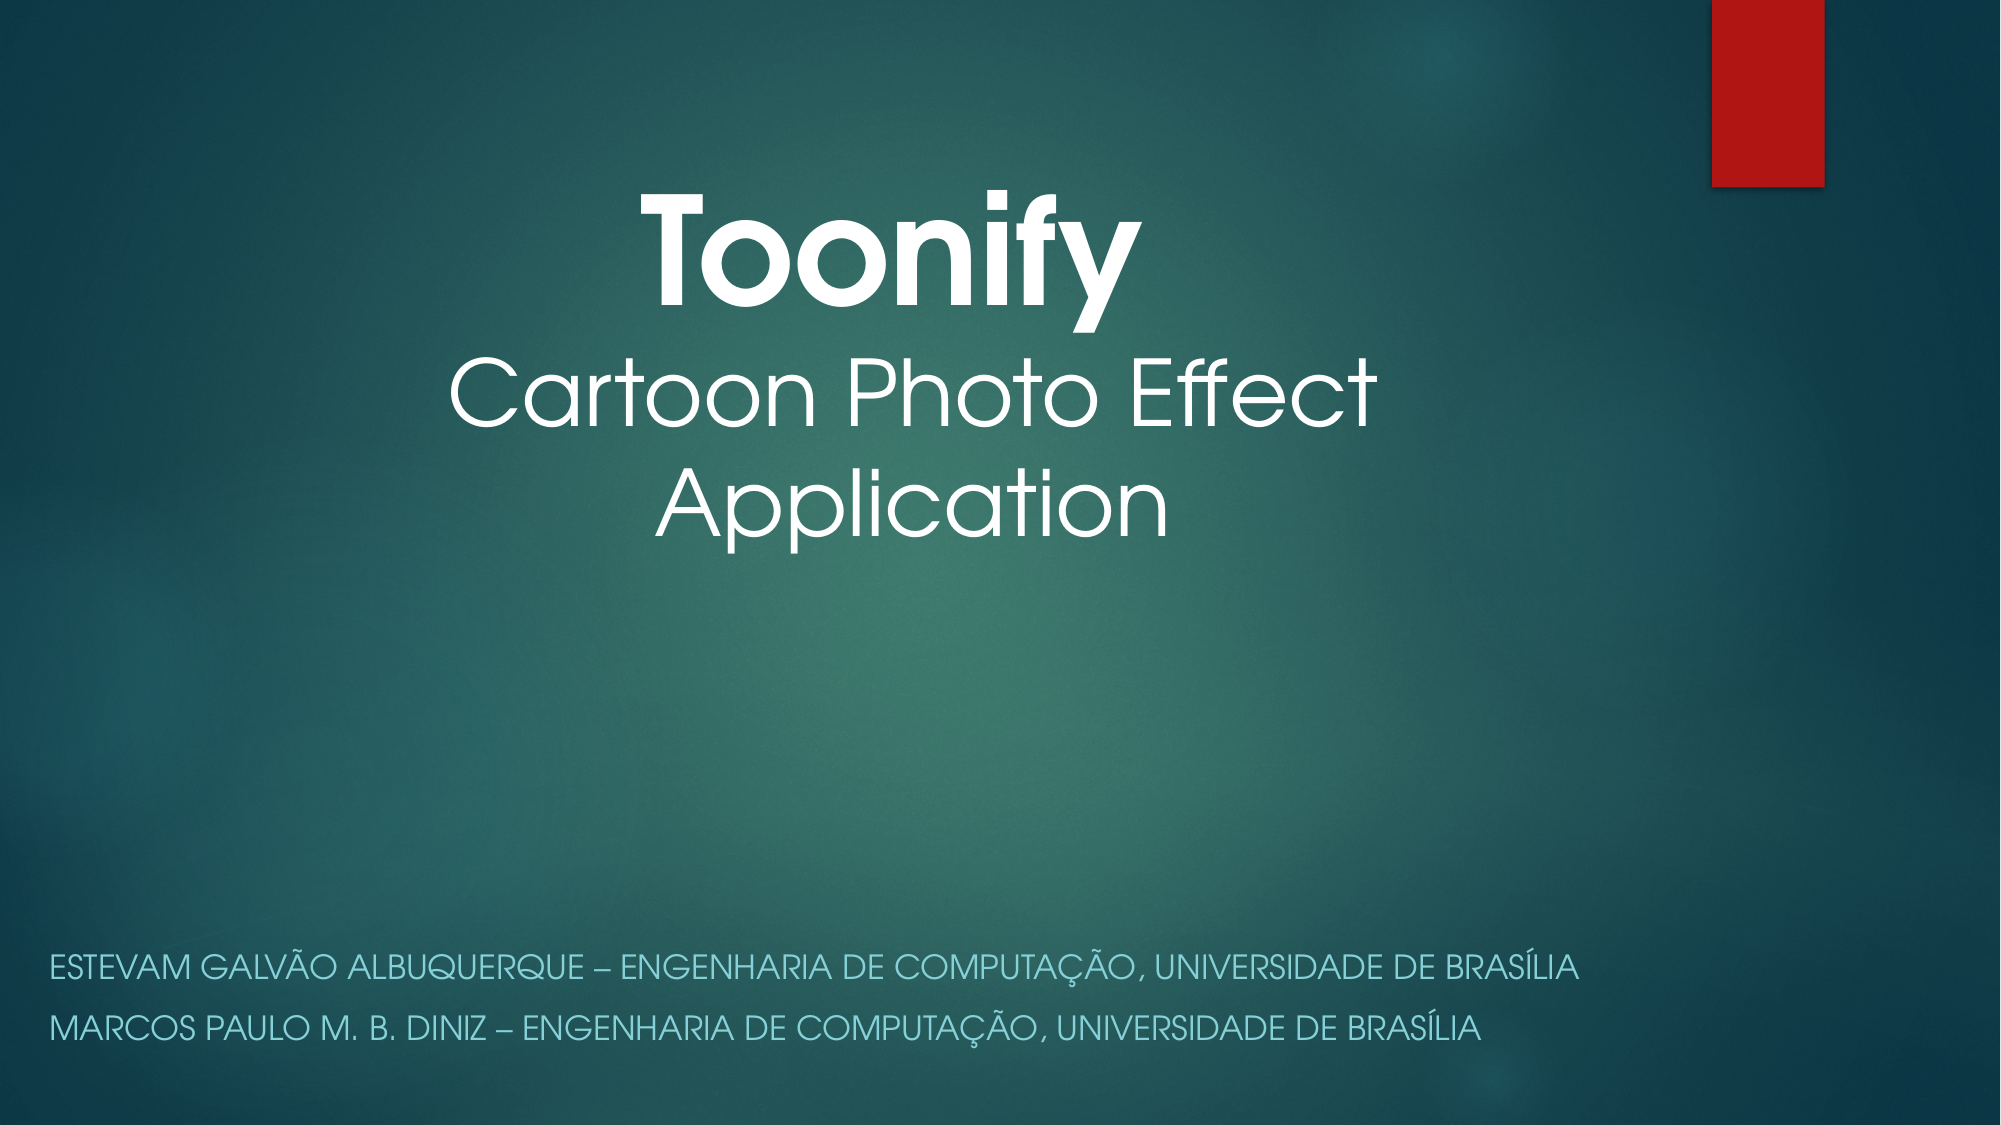

# Toonify Cartoon Photo Effect Application
ESTEVAM GALVÃO ALBUQUERQUE – ENGENHARIA DE COMPUTAÇÃO, UNIVERSIDADE DE BRASÍLIA
MARCOS PAULO M. B. DINIZ – ENGENHARIA DE COMPUTAÇÃO, UNIVERSIDADE DE BRASÍLIA